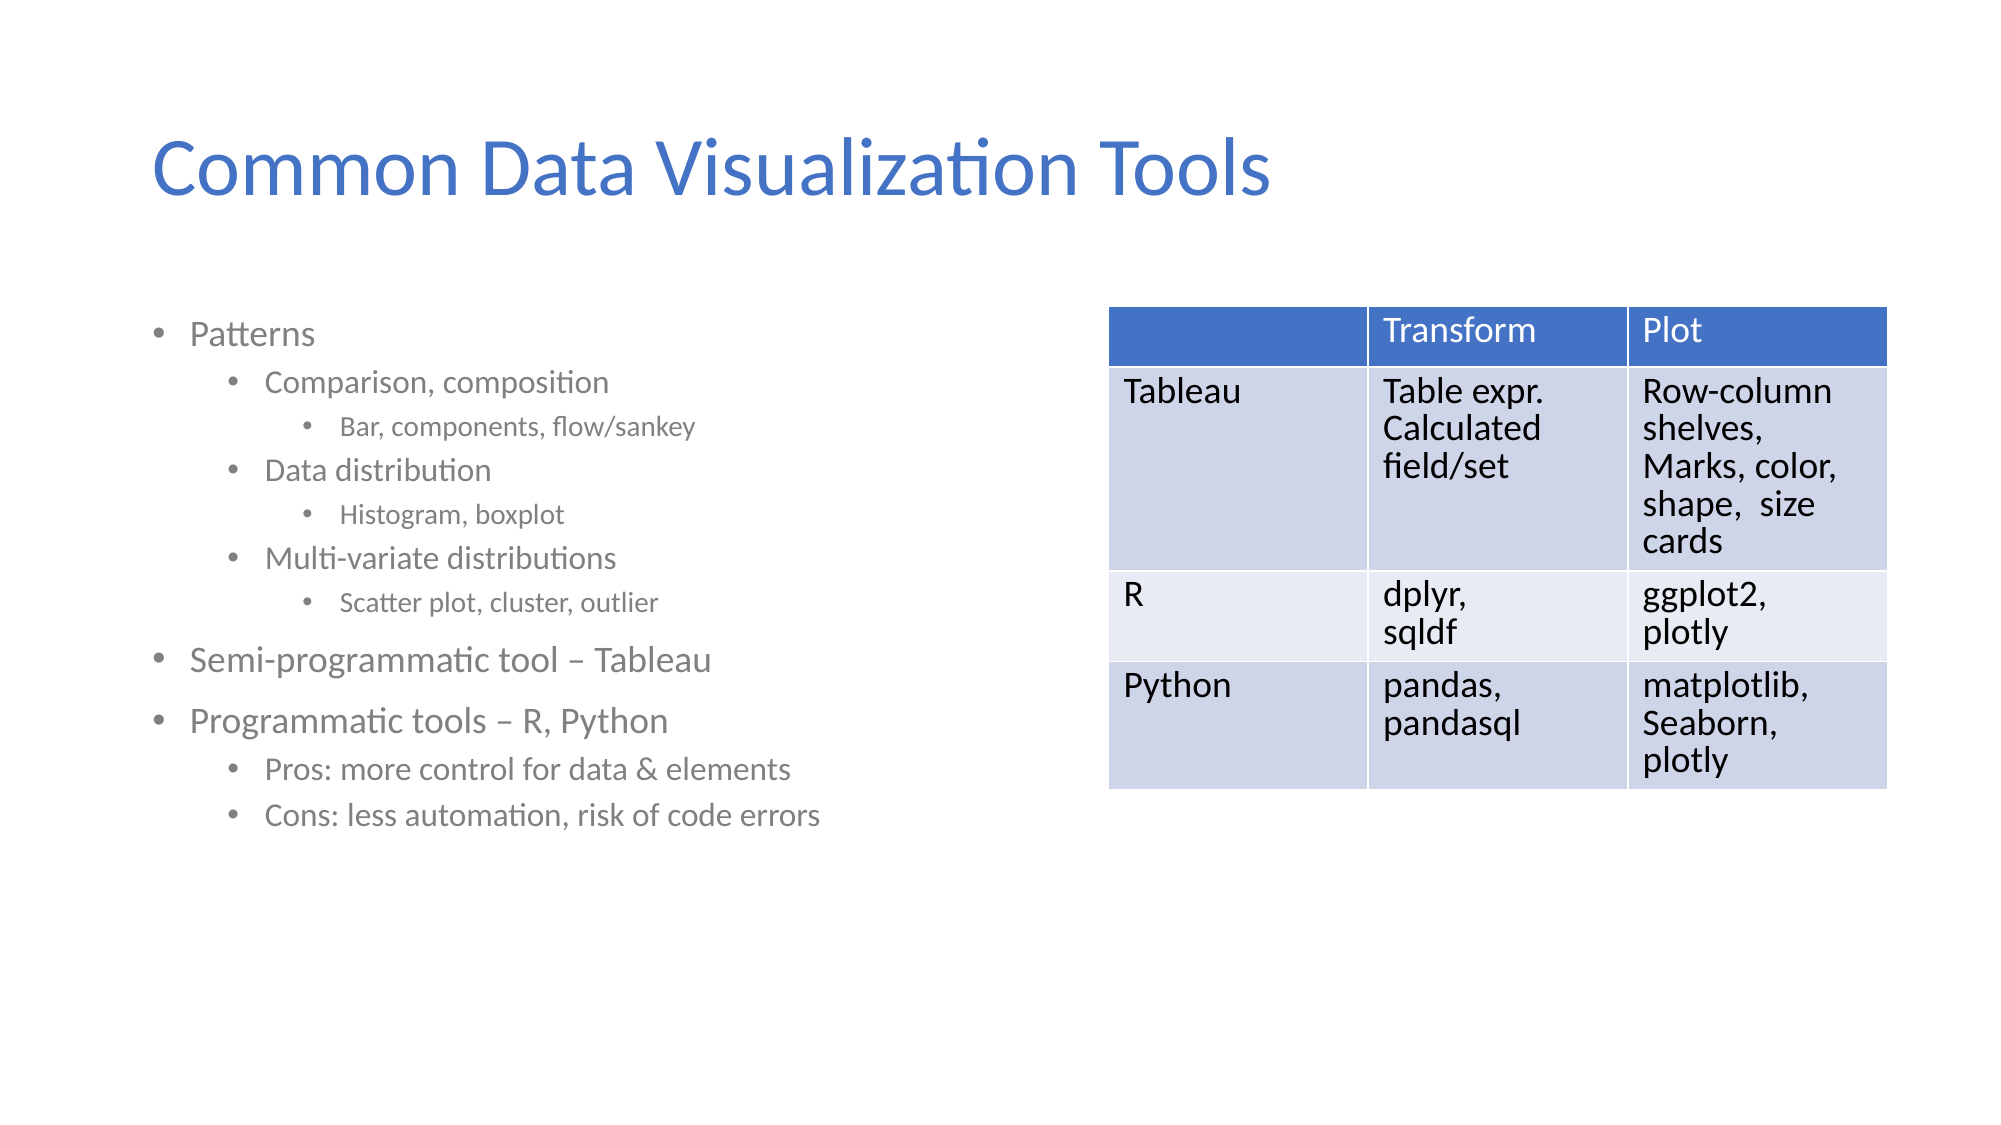

# Common Data Visualization Tools
Patterns
Comparison, composition
Bar, components, flow/sankey
Data distribution
Histogram, boxplot
Multi-variate distributions
Scatter plot, cluster, outlier
Semi-programmatic tool – Tableau
Programmatic tools – R, Python
Pros: more control for data & elements
Cons: less automation, risk of code errors

|  | Transform | Plot |
| --- | --- | --- |
| Tableau | Table expr. Calculated field/set | Row-column shelves, Marks, color, shape, size cards |
| R | dplyr, sqldf | ggplot2, plotly |
| Python | pandas, pandasql | matplotlib, Seaborn, plotly |